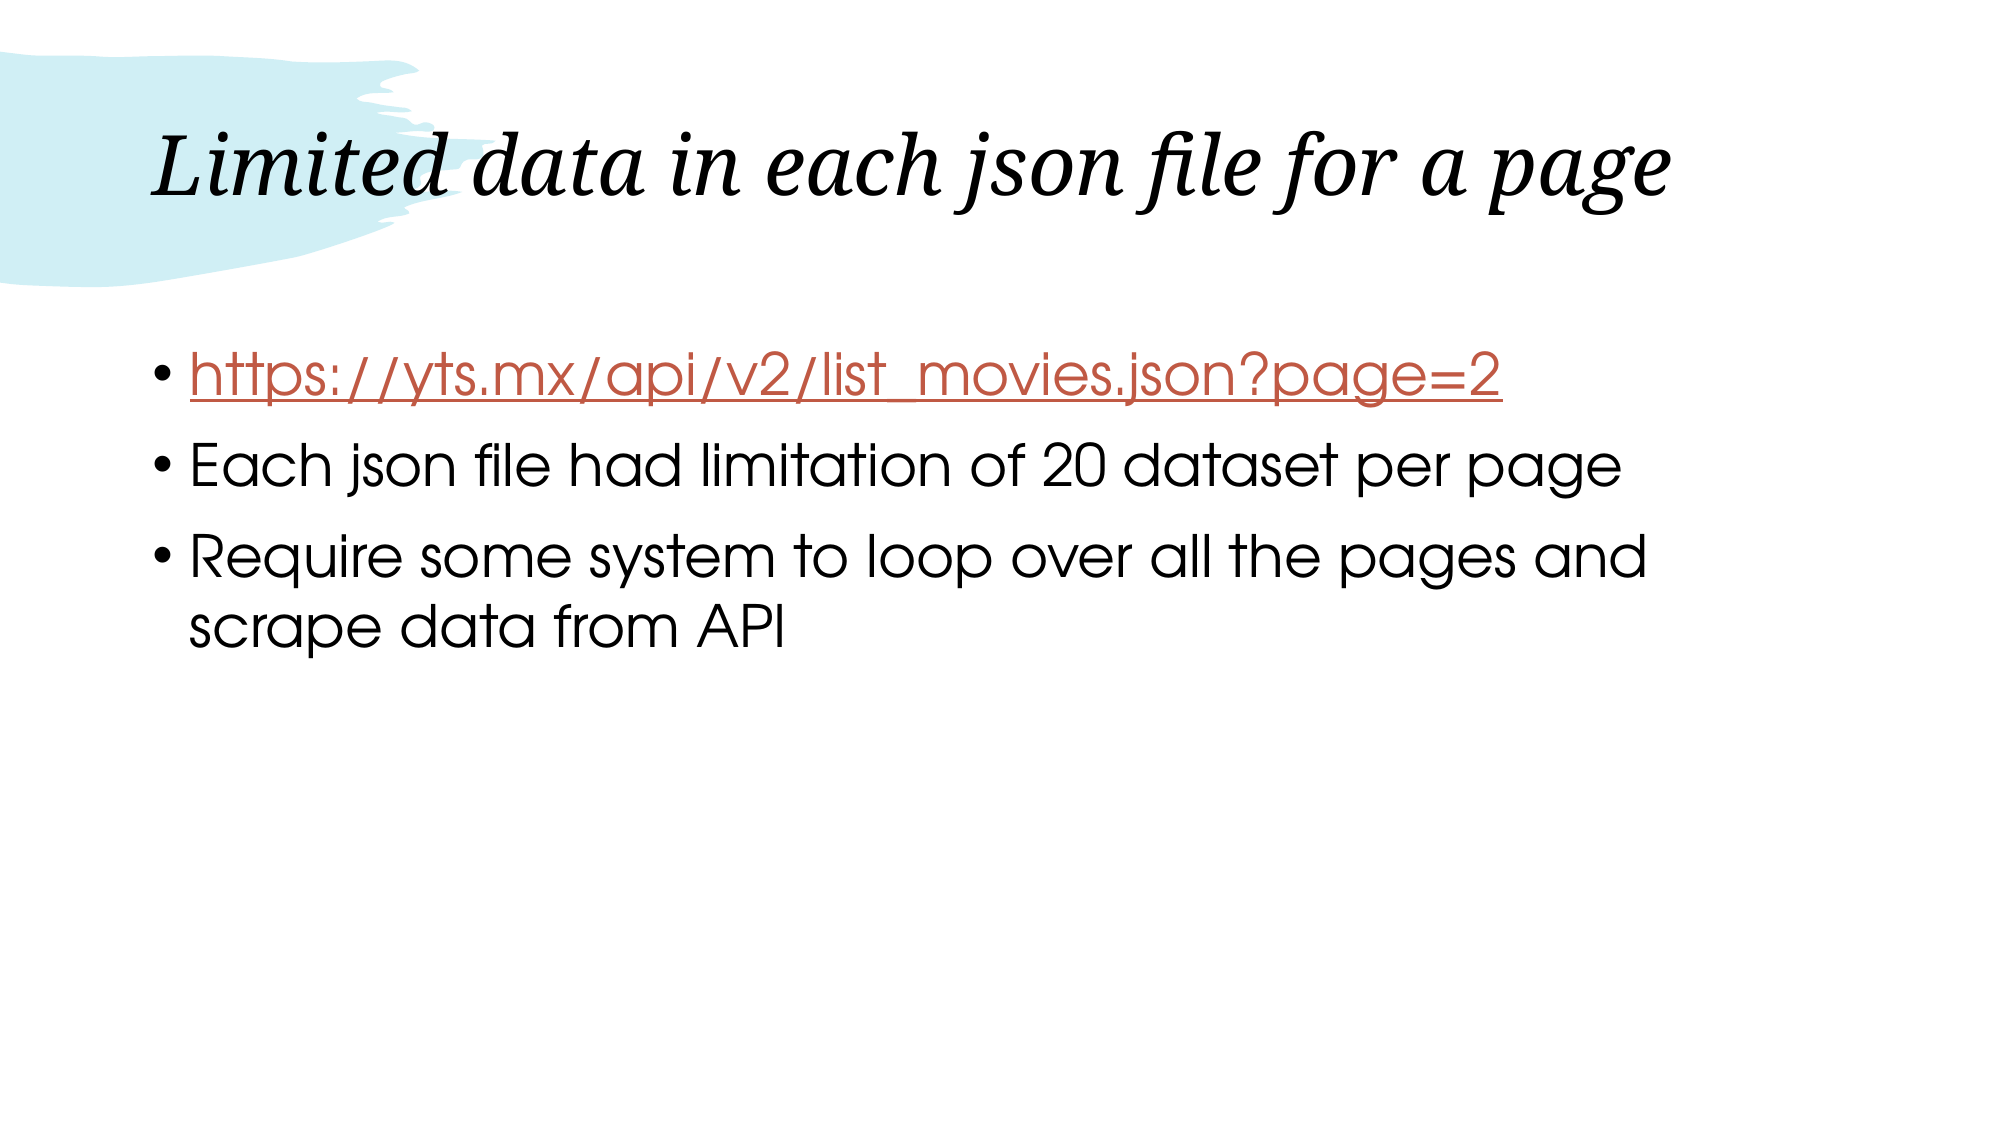

# Limited data in each json file for a page
https://yts.mx/api/v2/list_movies.json?page=2
Each json file had limitation of 20 dataset per page
Require some system to loop over all the pages and scrape data from API